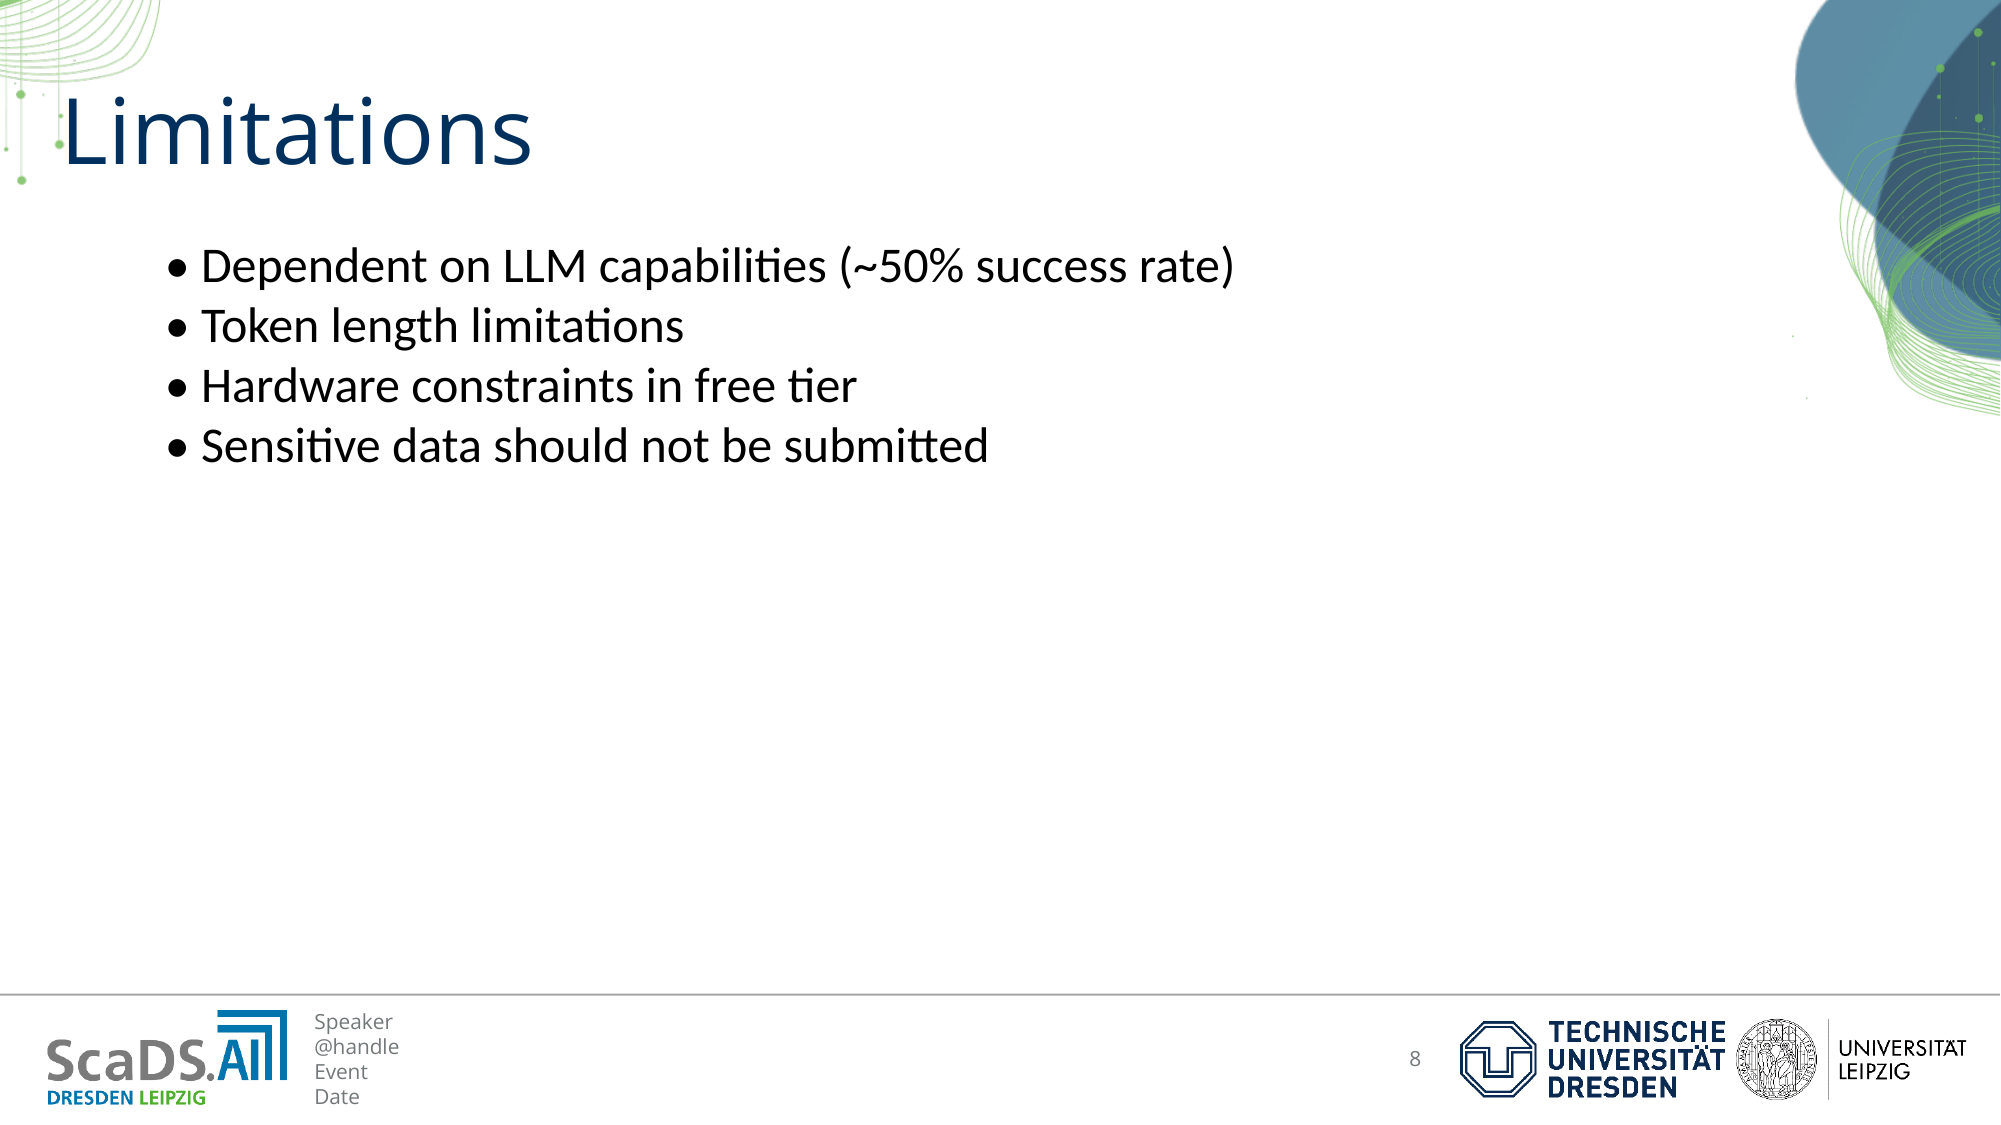

# Limitations
• Dependent on LLM capabilities (~50% success rate)
• Token length limitations
• Hardware constraints in free tier
• Sensitive data should not be submitted